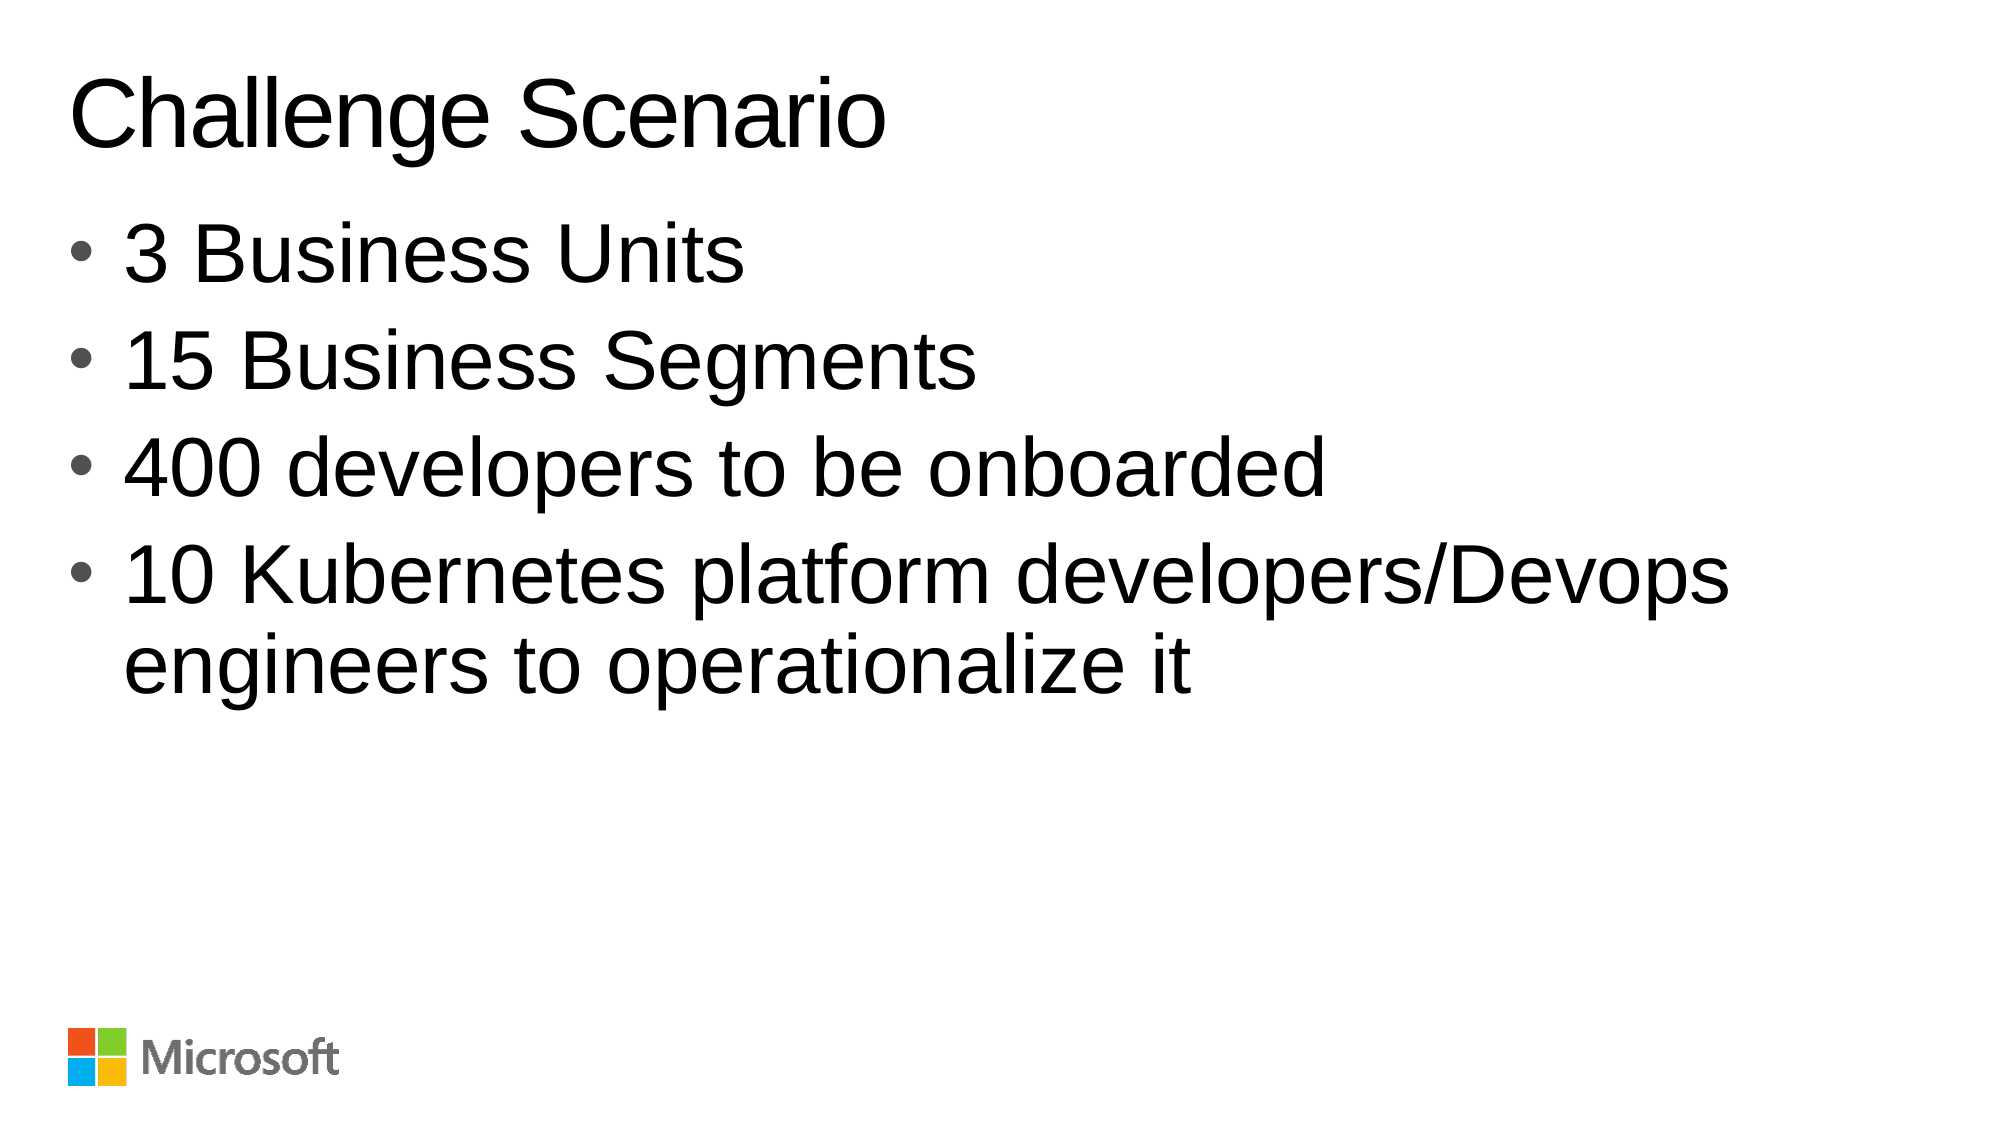

# Challenge Scenario
3 Business Units
15 Business Segments
400 developers to be onboarded
10 Kubernetes platform developers/Devops engineers to operationalize it